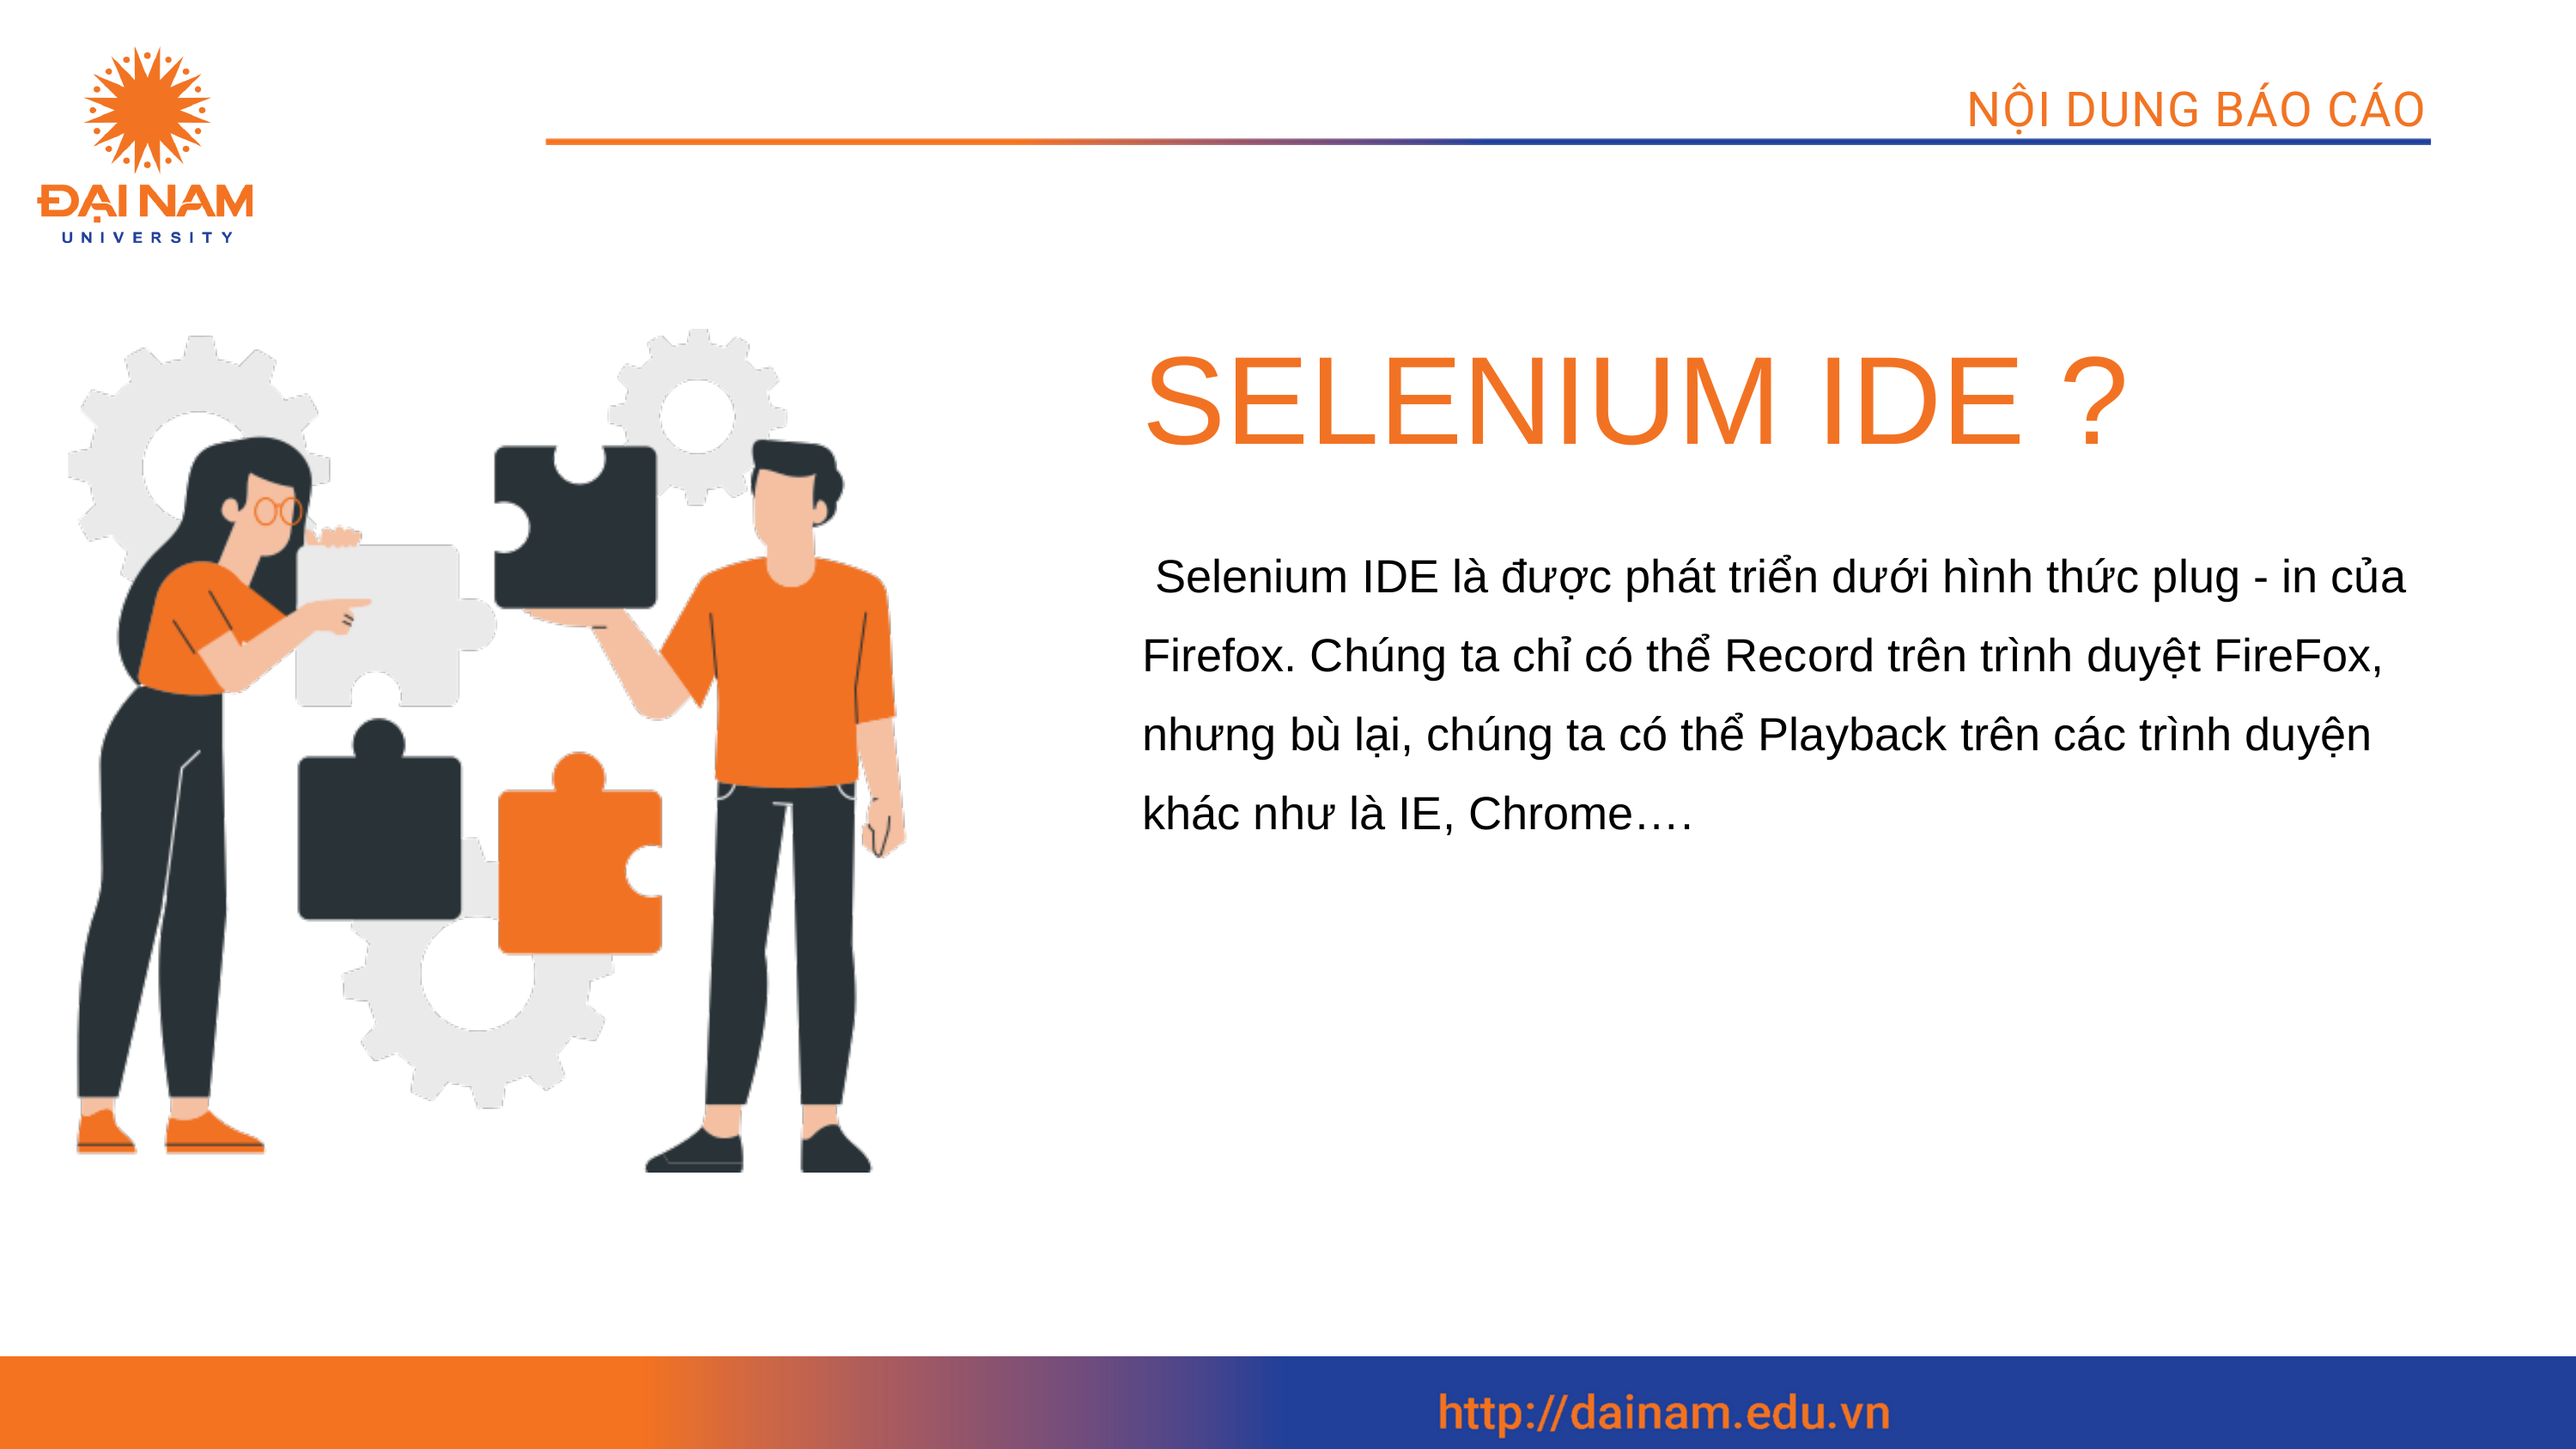

NỘI DUNG BÁO CÁO

SELENIUM IDE ?

 Selenium IDE là được phát triển dưới hình thức plug - in của Firefox. Chúng ta chỉ có thể Record trên trình duyệt FireFox, nhưng bù lại, chúng ta có thể Playback trên các trình duyện khác như là IE, Chrome….